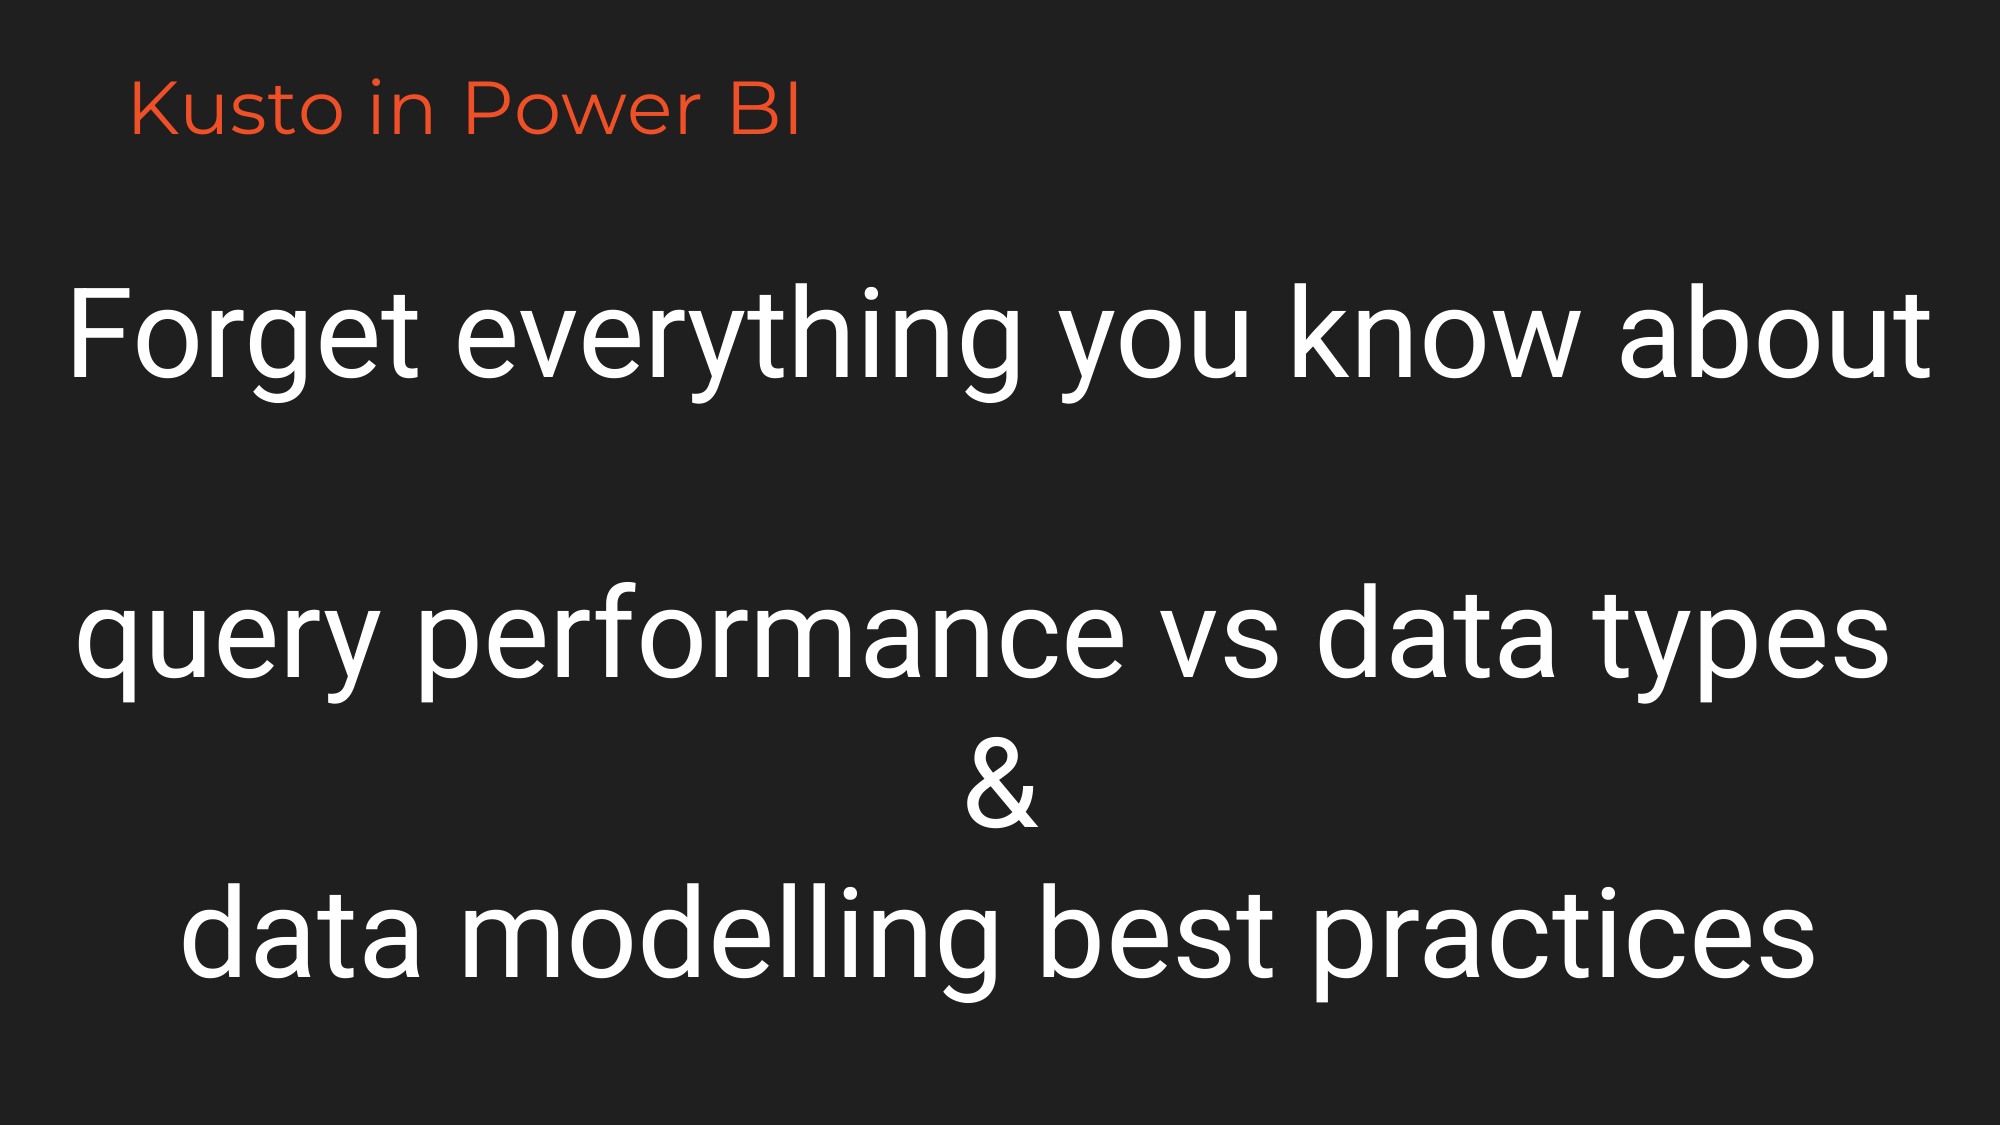

Kusto in Power BI
Forget everything you know about

query performance vs data types
&
data modelling best practices